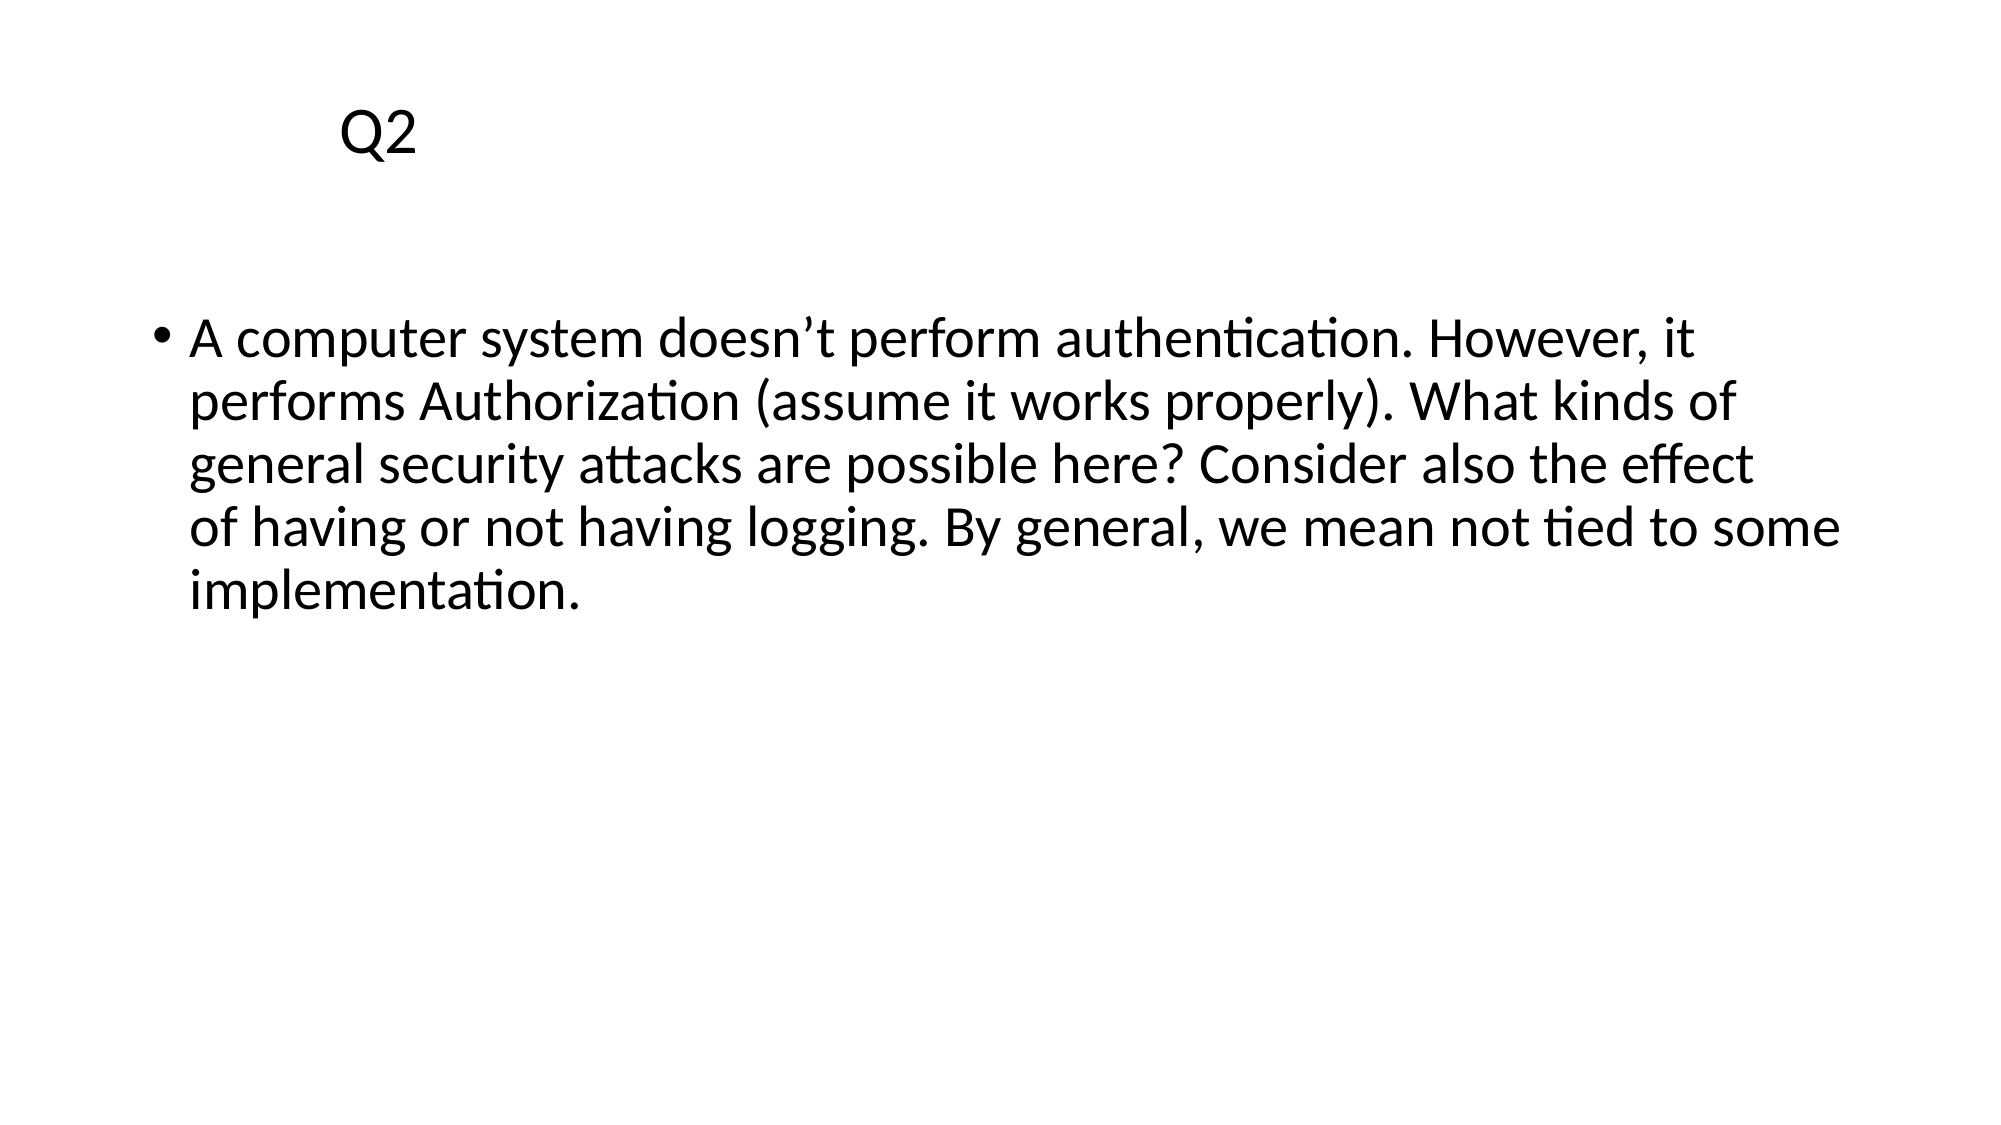

# Q2
A computer system doesn’t perform authentication. However, it performs Authorization (assume it works properly). What kinds of general security attacks are possible here? Consider also the effect of having or not having logging. By general, we mean not tied to some implementation.